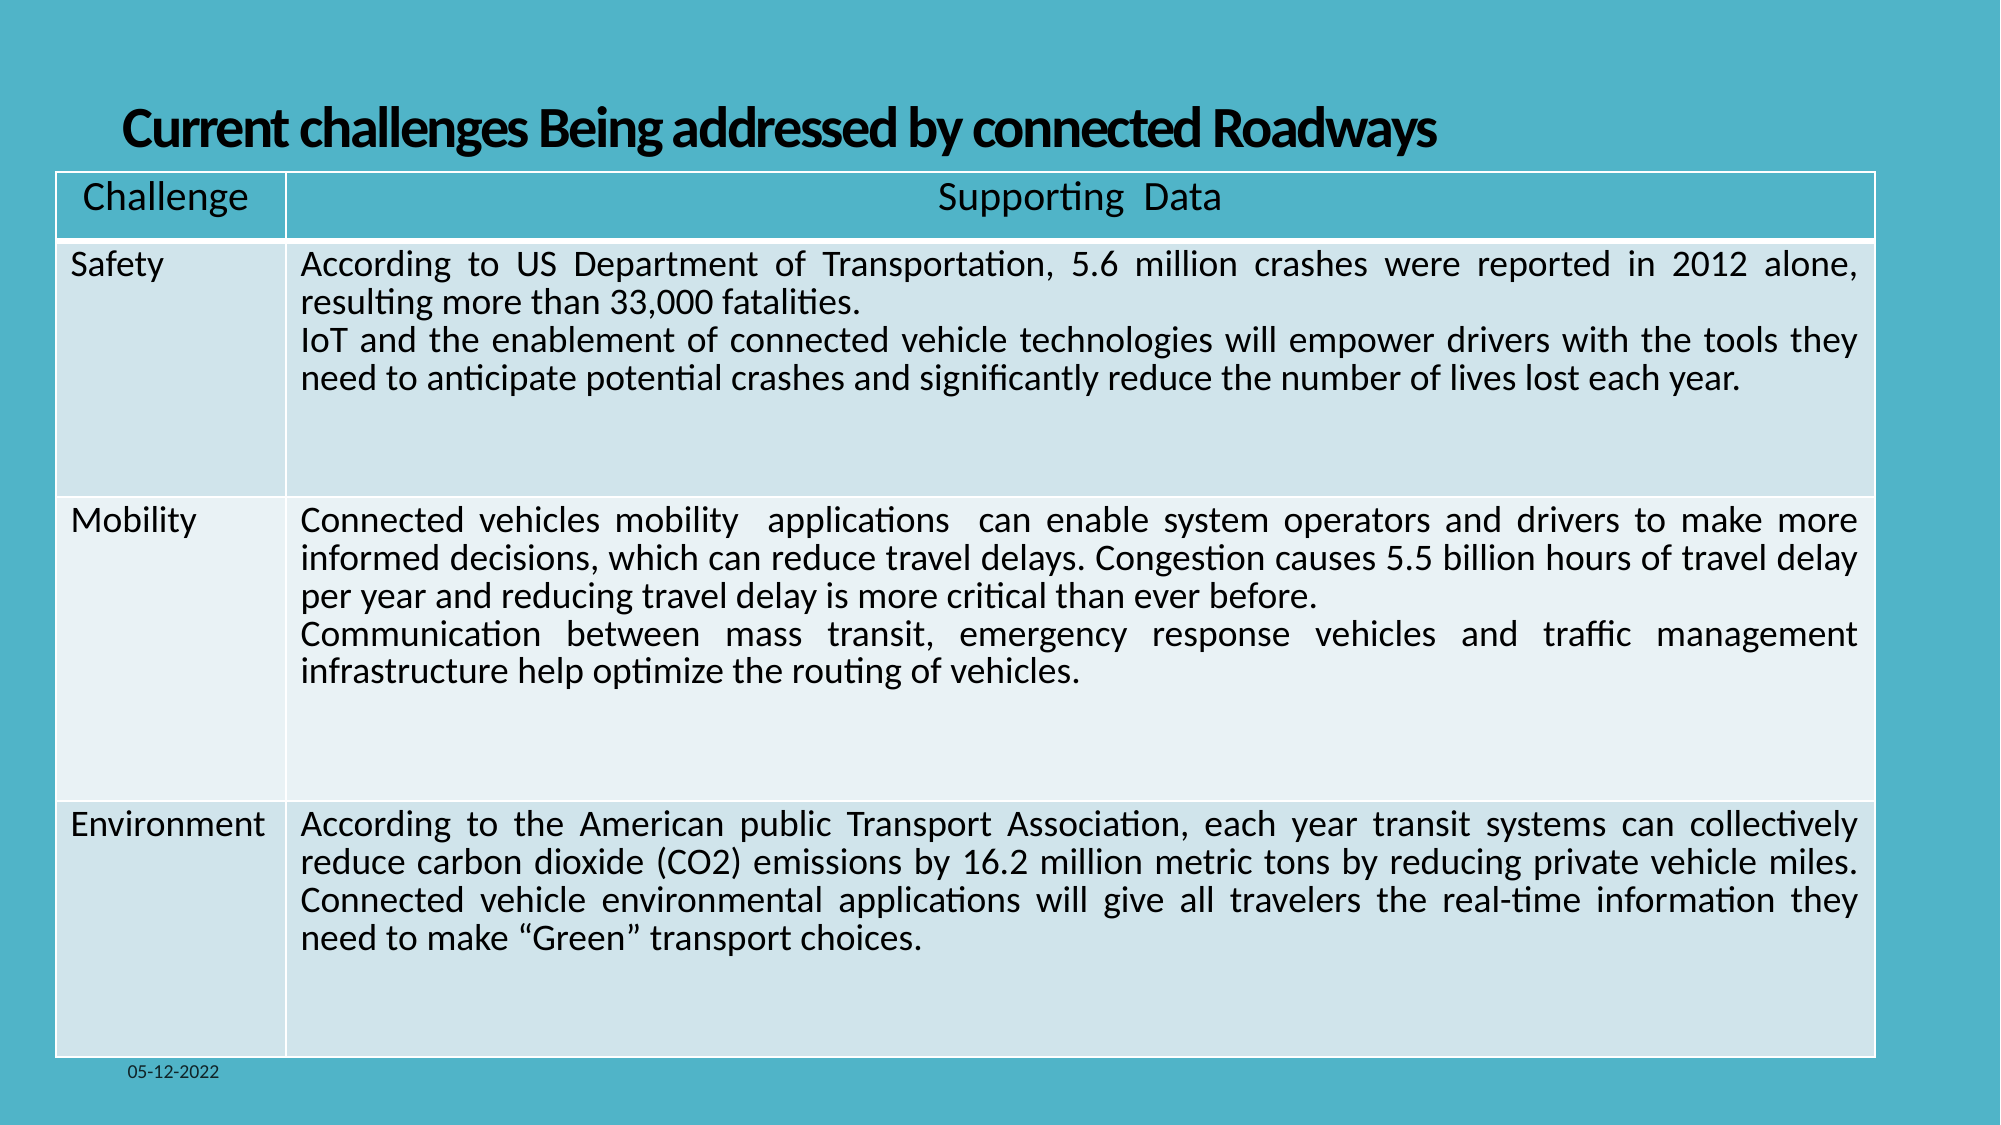

# Current challenges Being addressed by connected Roadways
| Challenge | Supporting Data |
| --- | --- |
| Safety | According to US Department of Transportation, 5.6 million crashes were reported in 2012 alone, resulting more than 33,000 fatalities. IoT and the enablement of connected vehicle technologies will empower drivers with the tools they need to anticipate potential crashes and significantly reduce the number of lives lost each year. |
| Mobility | Connected vehicles mobility applications can enable system operators and drivers to make more informed decisions, which can reduce travel delays. Congestion causes 5.5 billion hours of travel delay per year and reducing travel delay is more critical than ever before. Communication between mass transit, emergency response vehicles and traffic management infrastructure help optimize the routing of vehicles. |
| Environment | According to the American public Transport Association, each year transit systems can collectively reduce carbon dioxide (CO2) emissions by 16.2 million metric tons by reducing private vehicle miles. Connected vehicle environmental applications will give all travelers the real-time information they need to make “Green” transport choices. |
12
05-12-2022